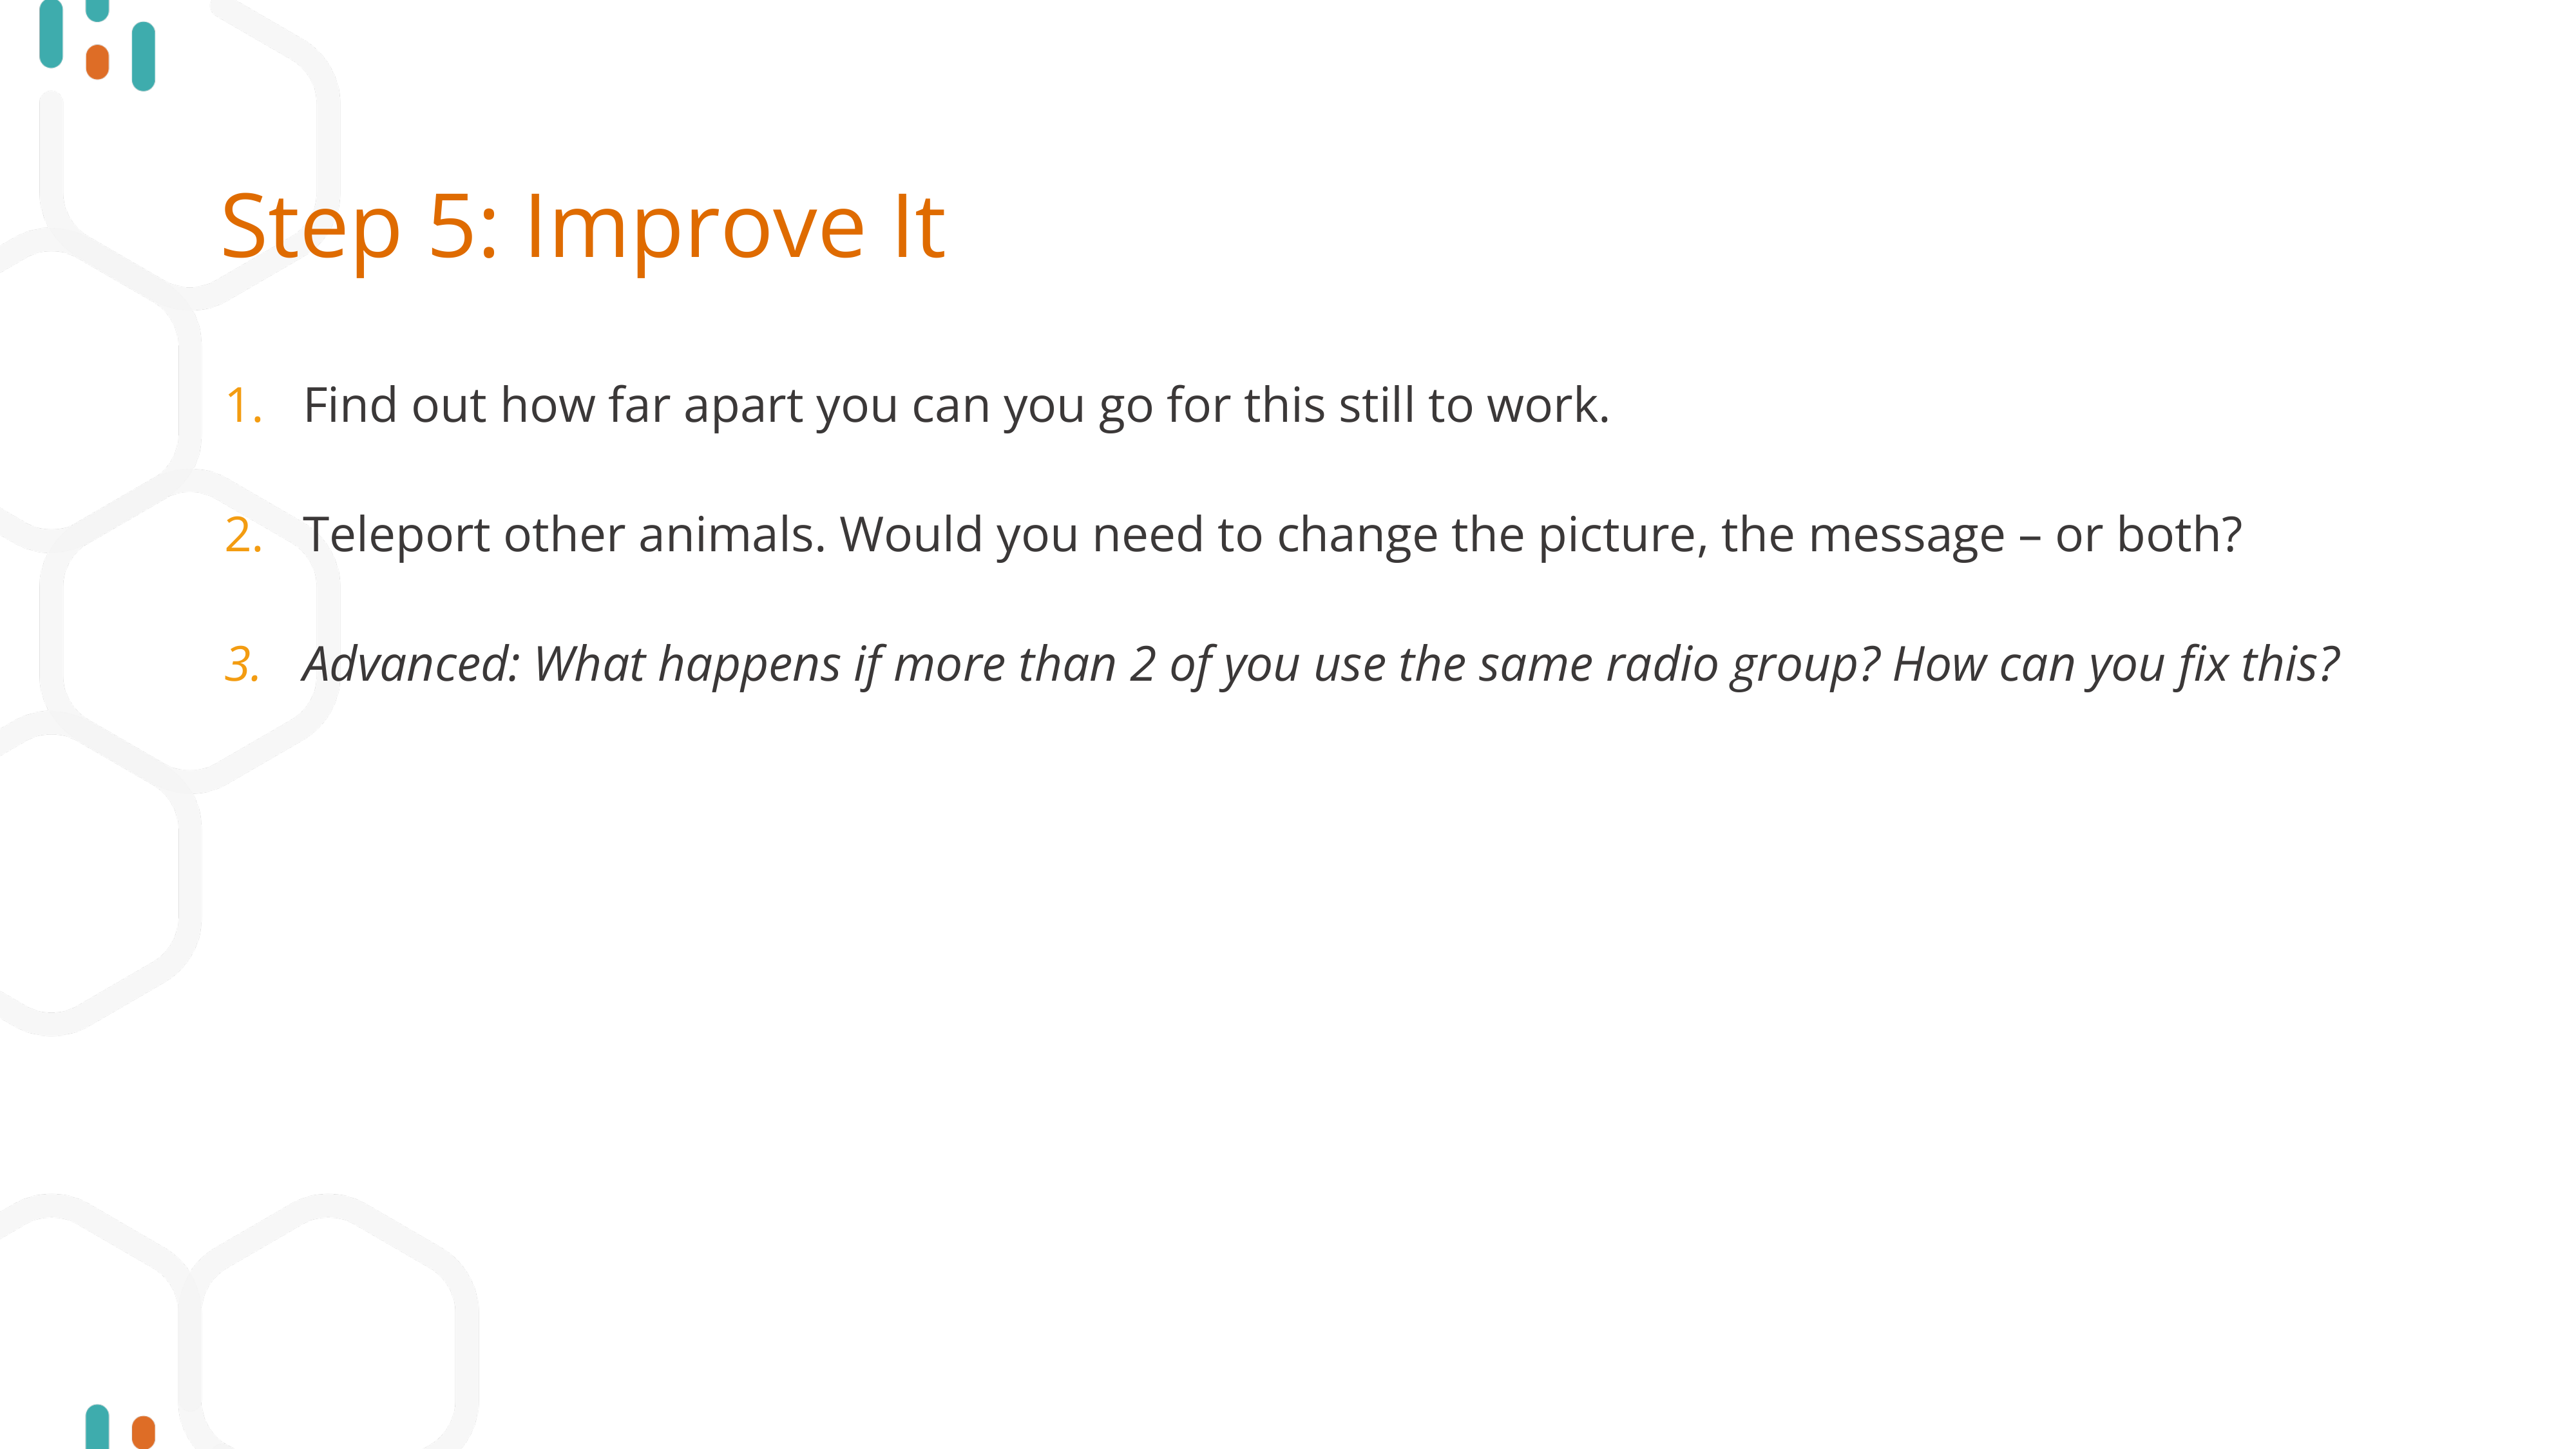

# Step 5: Improve It
Find out how far apart you can you go for this still to work.
Teleport other animals. Would you need to change the picture, the message – or both?
Advanced: What happens if more than 2 of you use the same radio group? How can you fix this?